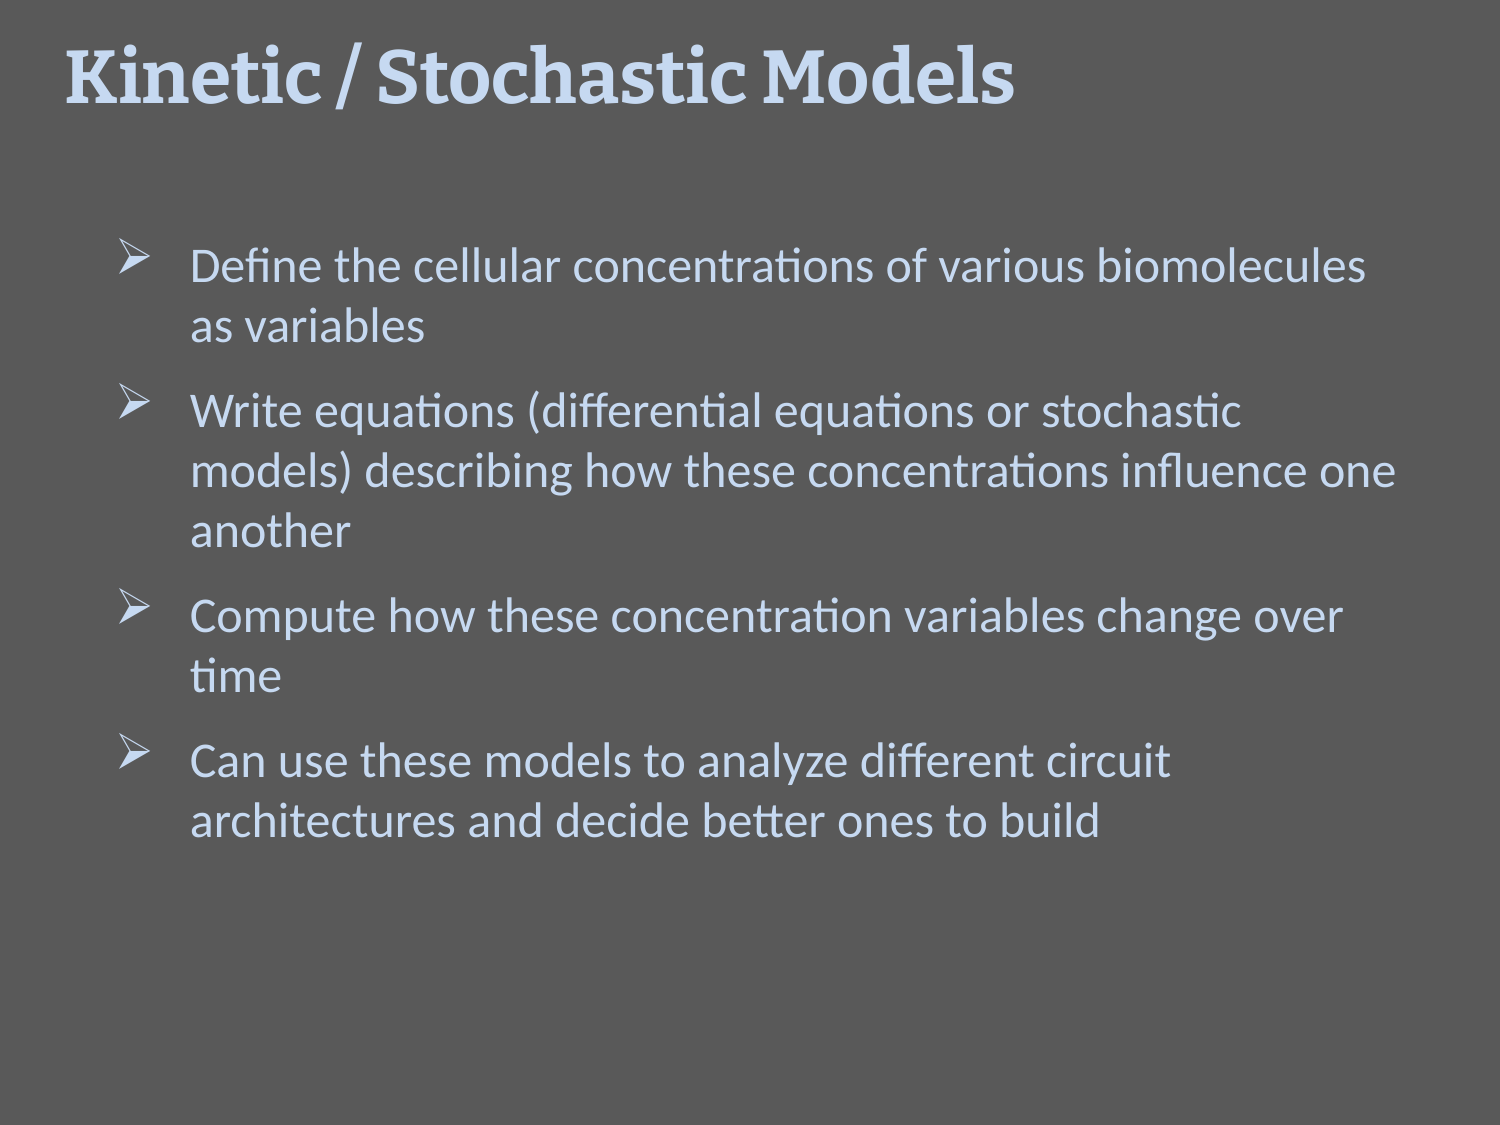

Kinetic / Stochastic Models
Define the cellular concentrations of various biomolecules as variables
Write equations (differential equations or stochastic models) describing how these concentrations influence one another
Compute how these concentration variables change over time
Can use these models to analyze different circuit architectures and decide better ones to build